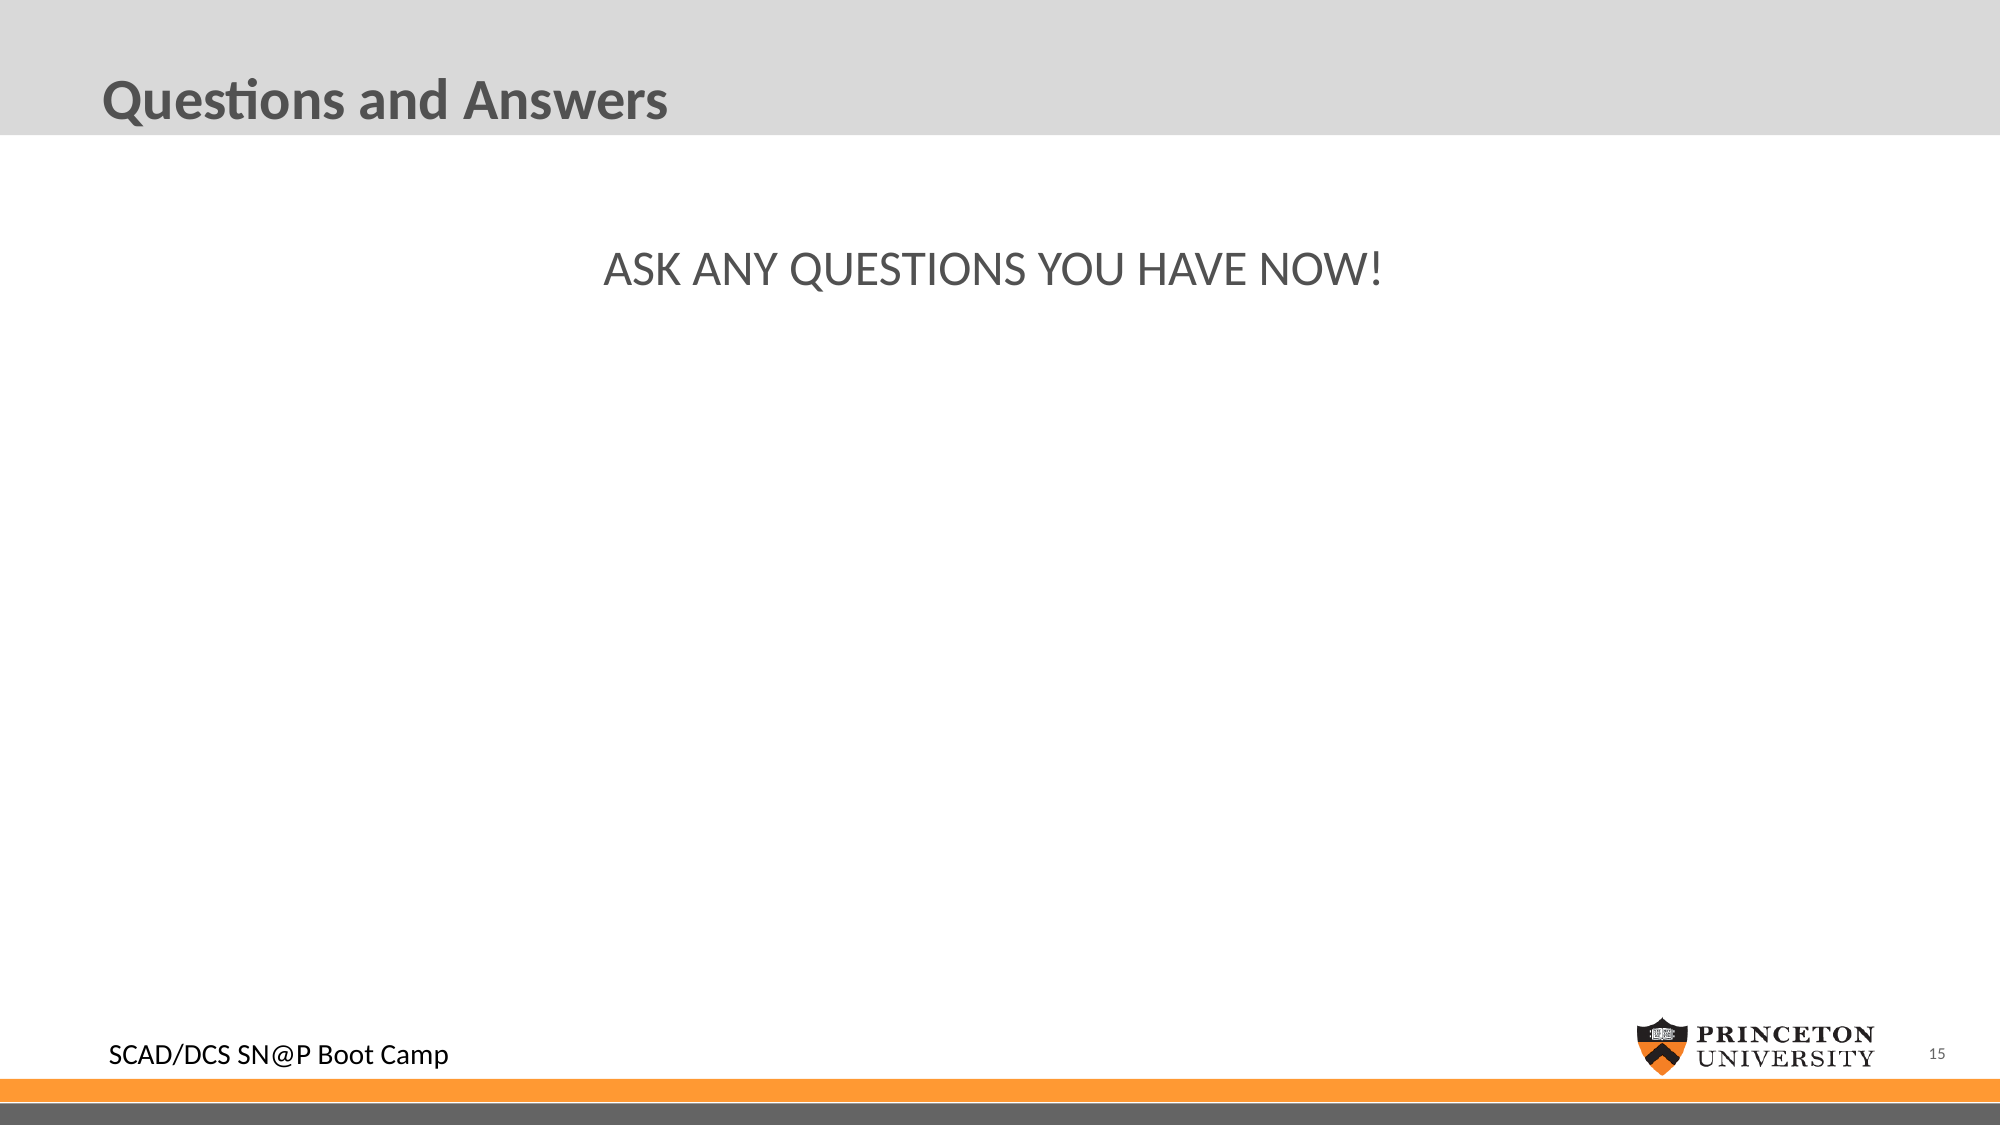

# Questions and Answers
ASK ANY QUESTIONS YOU HAVE NOW!